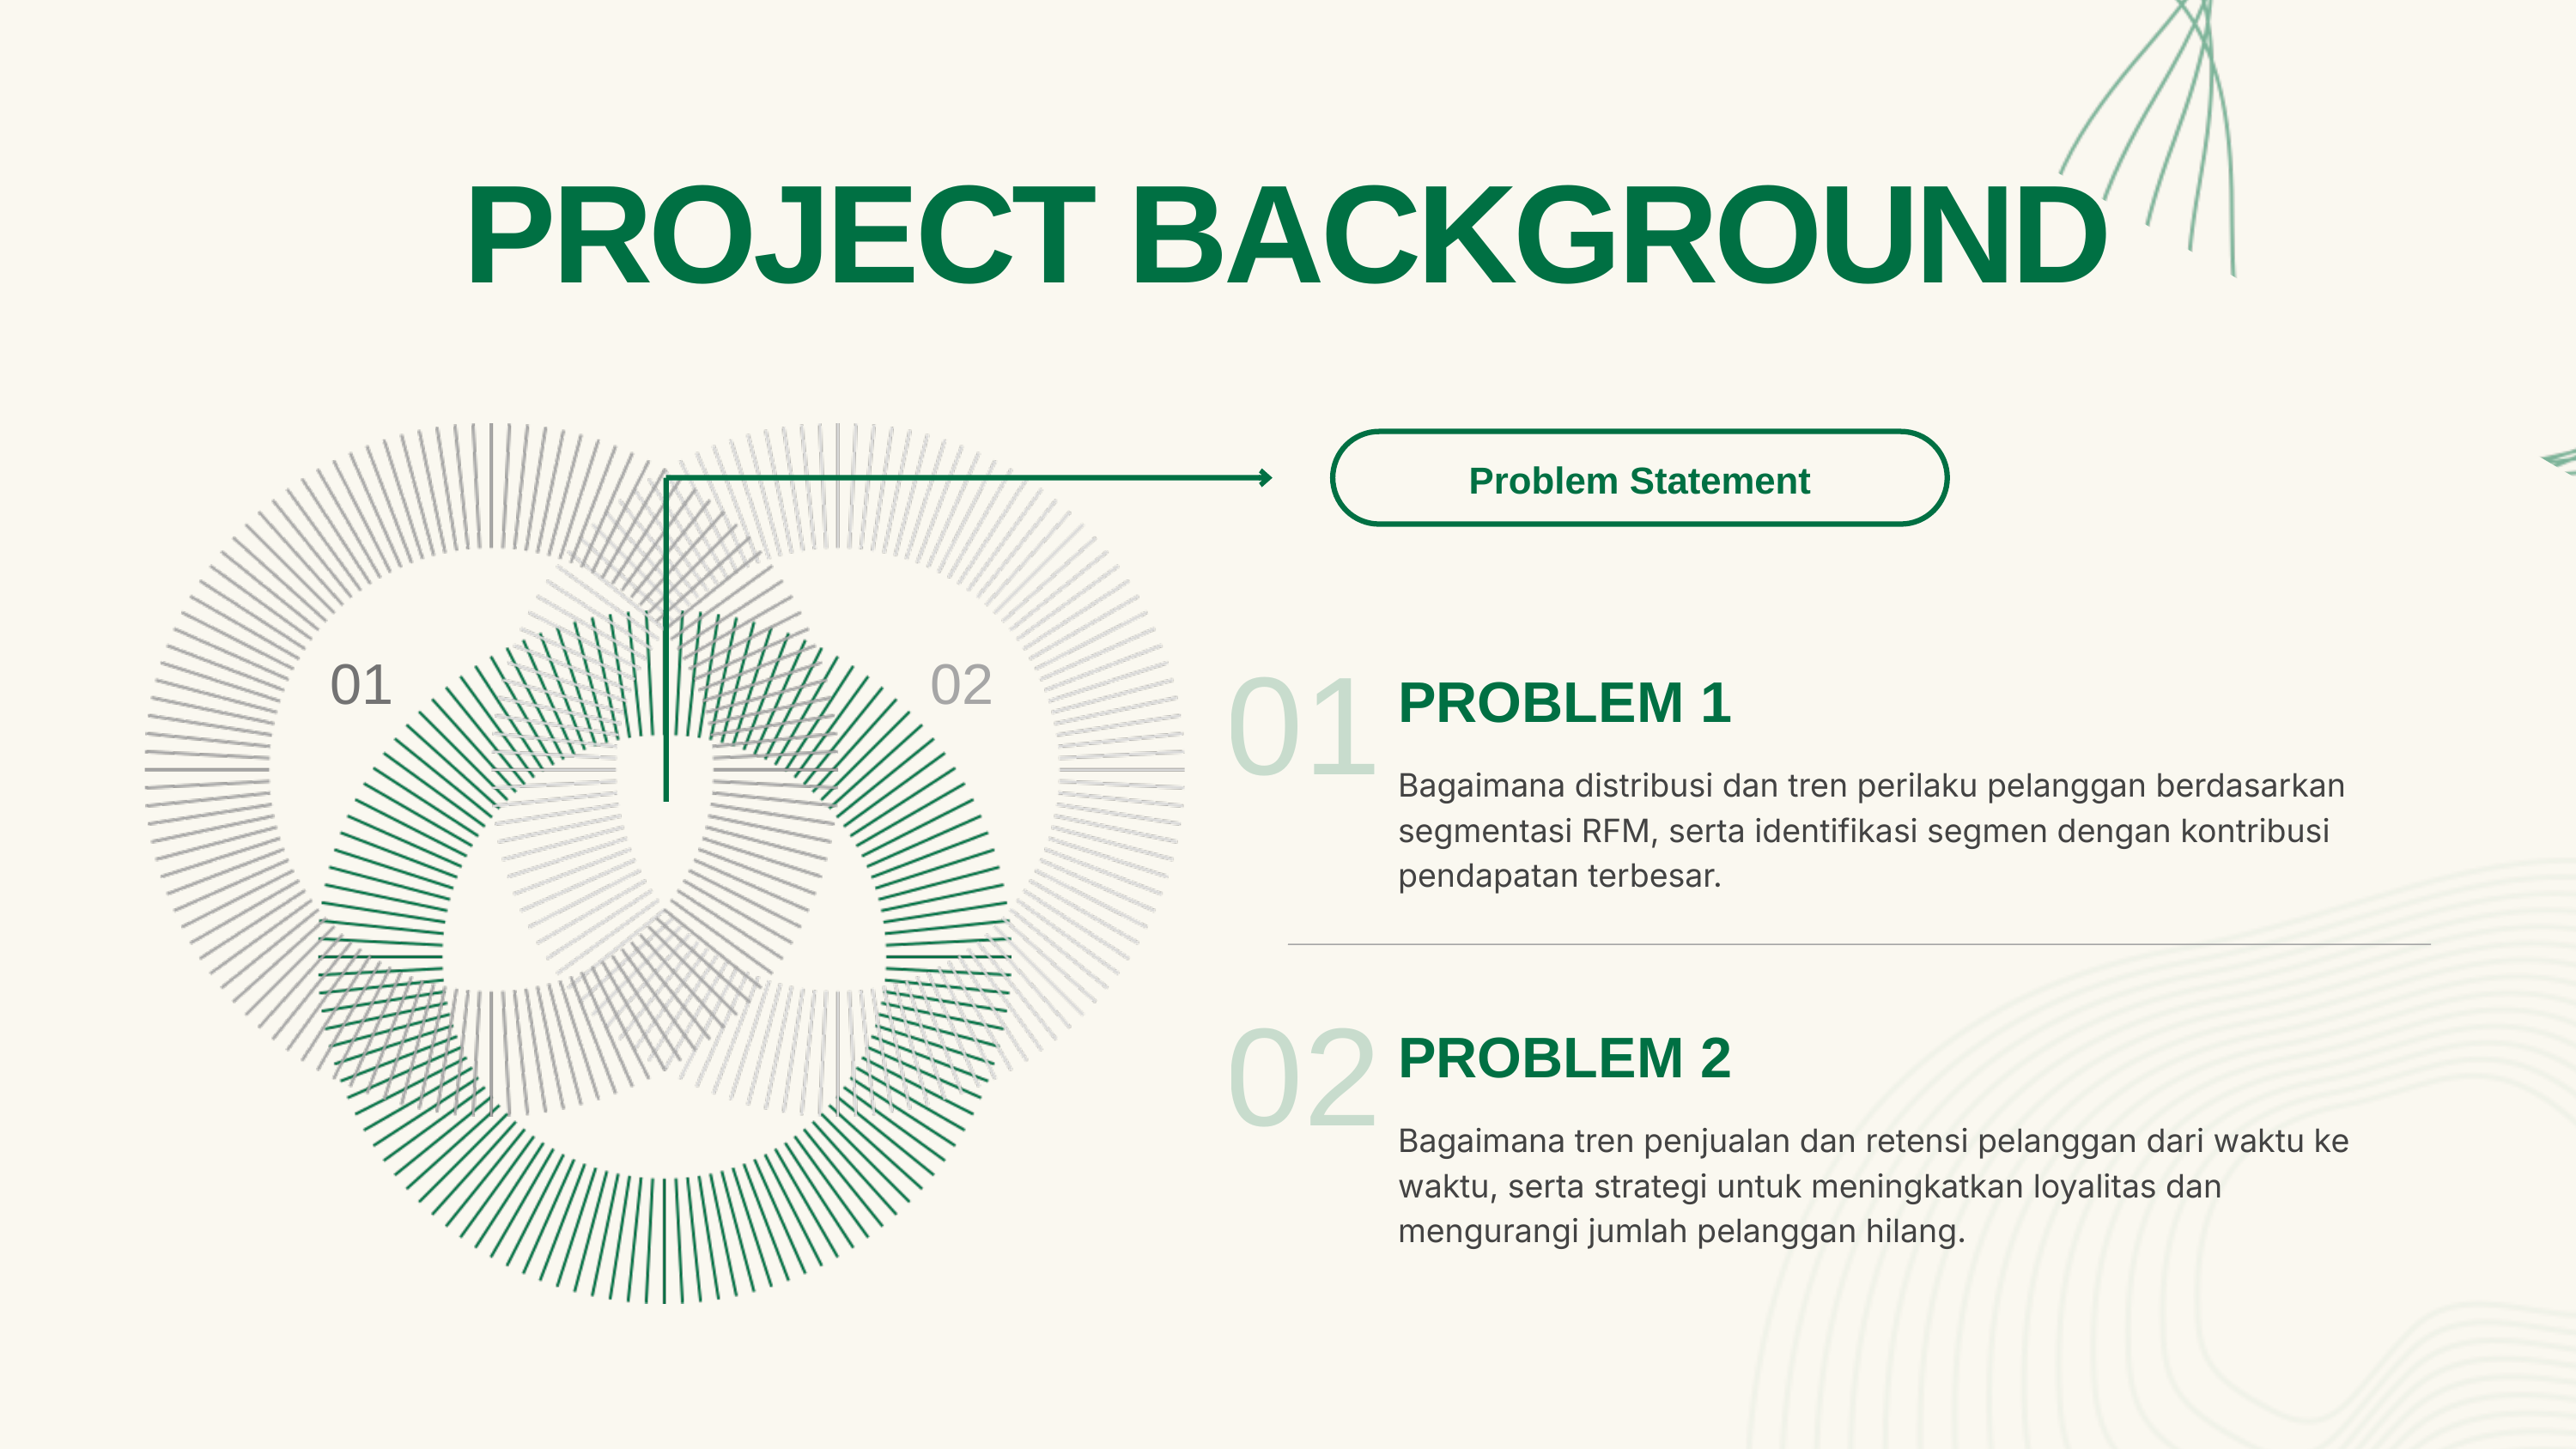

PROJECT BACKGROUND

Problem Statement

01

01
02
PROBLEM 1
Bagaimana distribusi dan tren perilaku pelanggan berdasarkan segmentasi RFM, serta identifikasi segmen dengan kontribusi pendapatan terbesar.

02
PROBLEM 2
Bagaimana tren penjualan dan retensi pelanggan dari waktu ke waktu, serta strategi untuk meningkatkan loyalitas dan mengurangi jumlah pelanggan hilang.